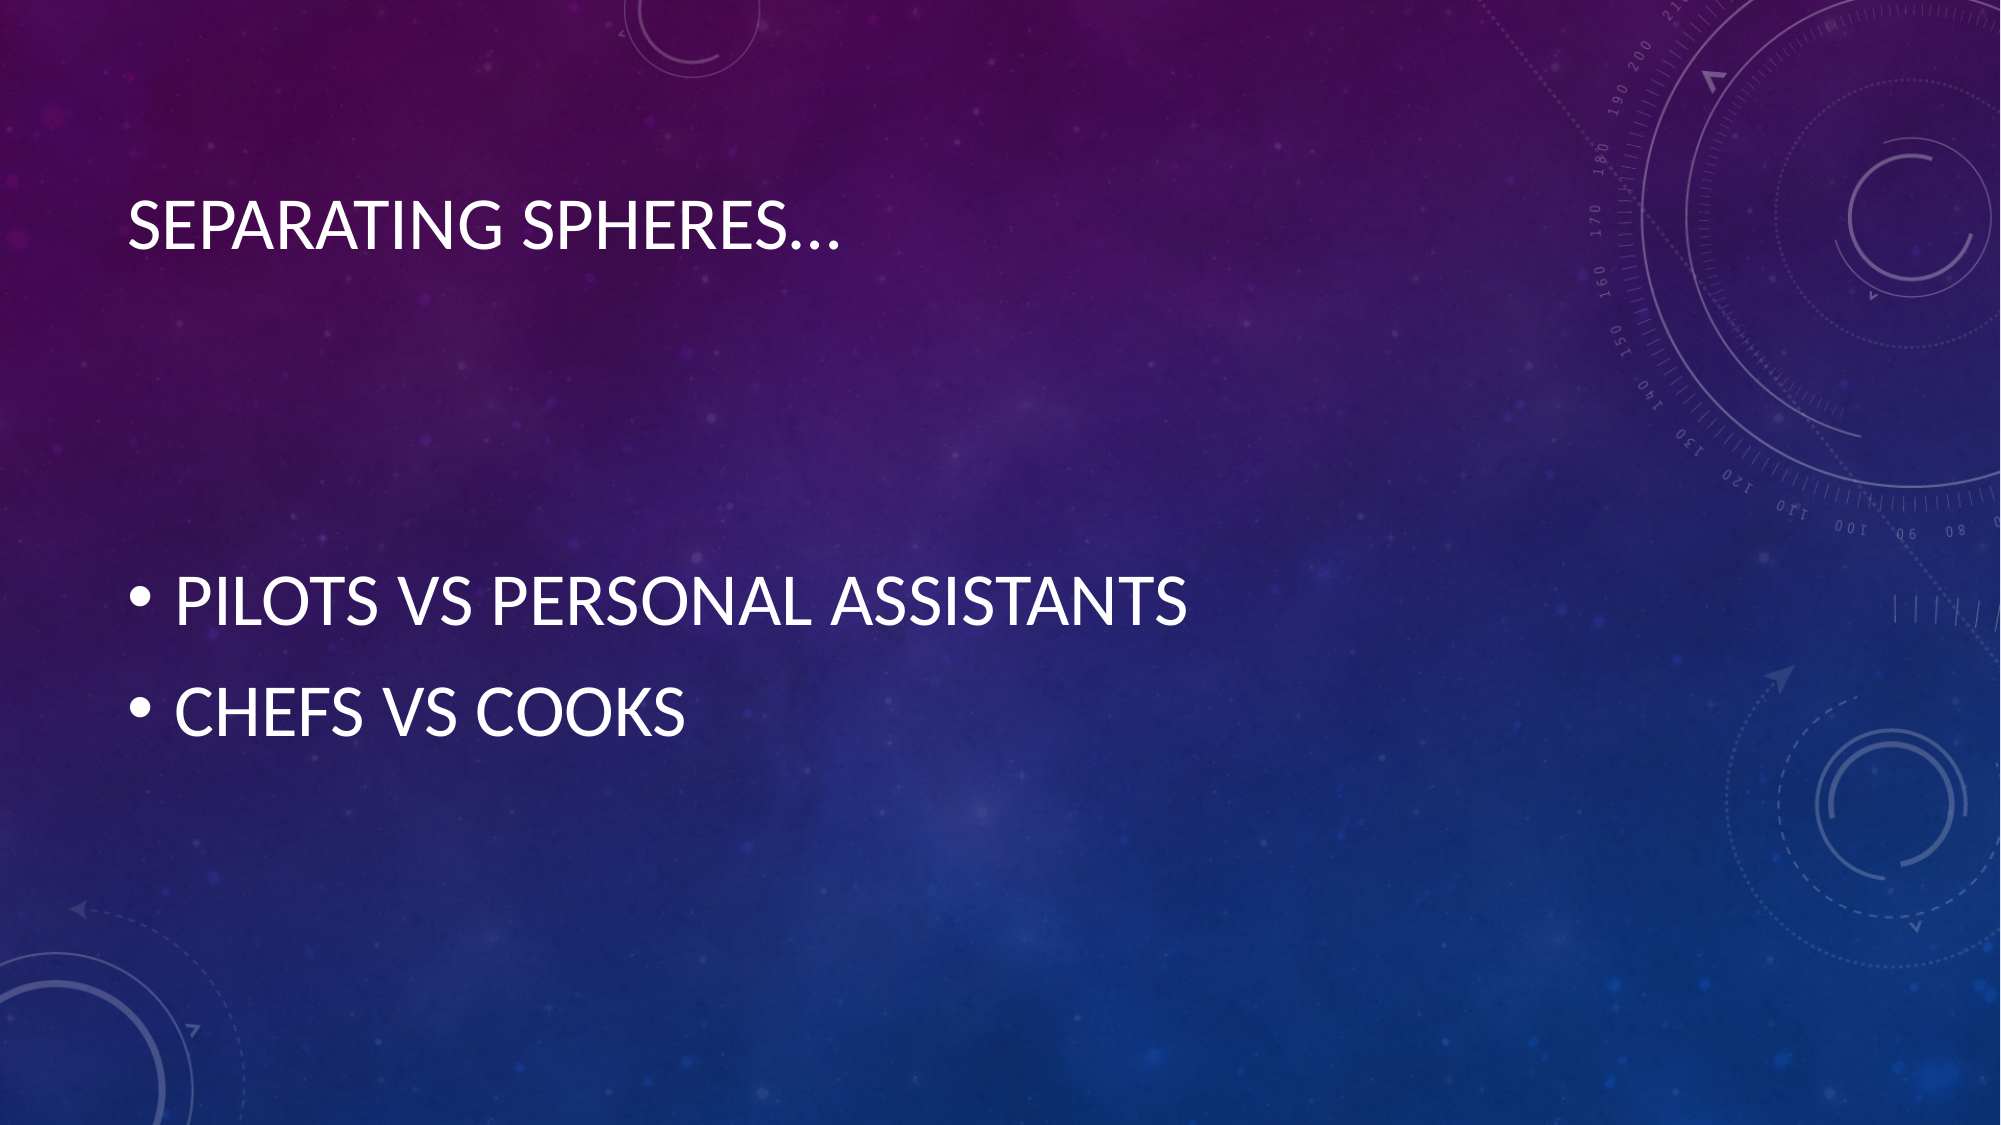

# Separating spheres…
PILOTS VS PERSONAL ASSISTANTS
CHEFS VS COOKS